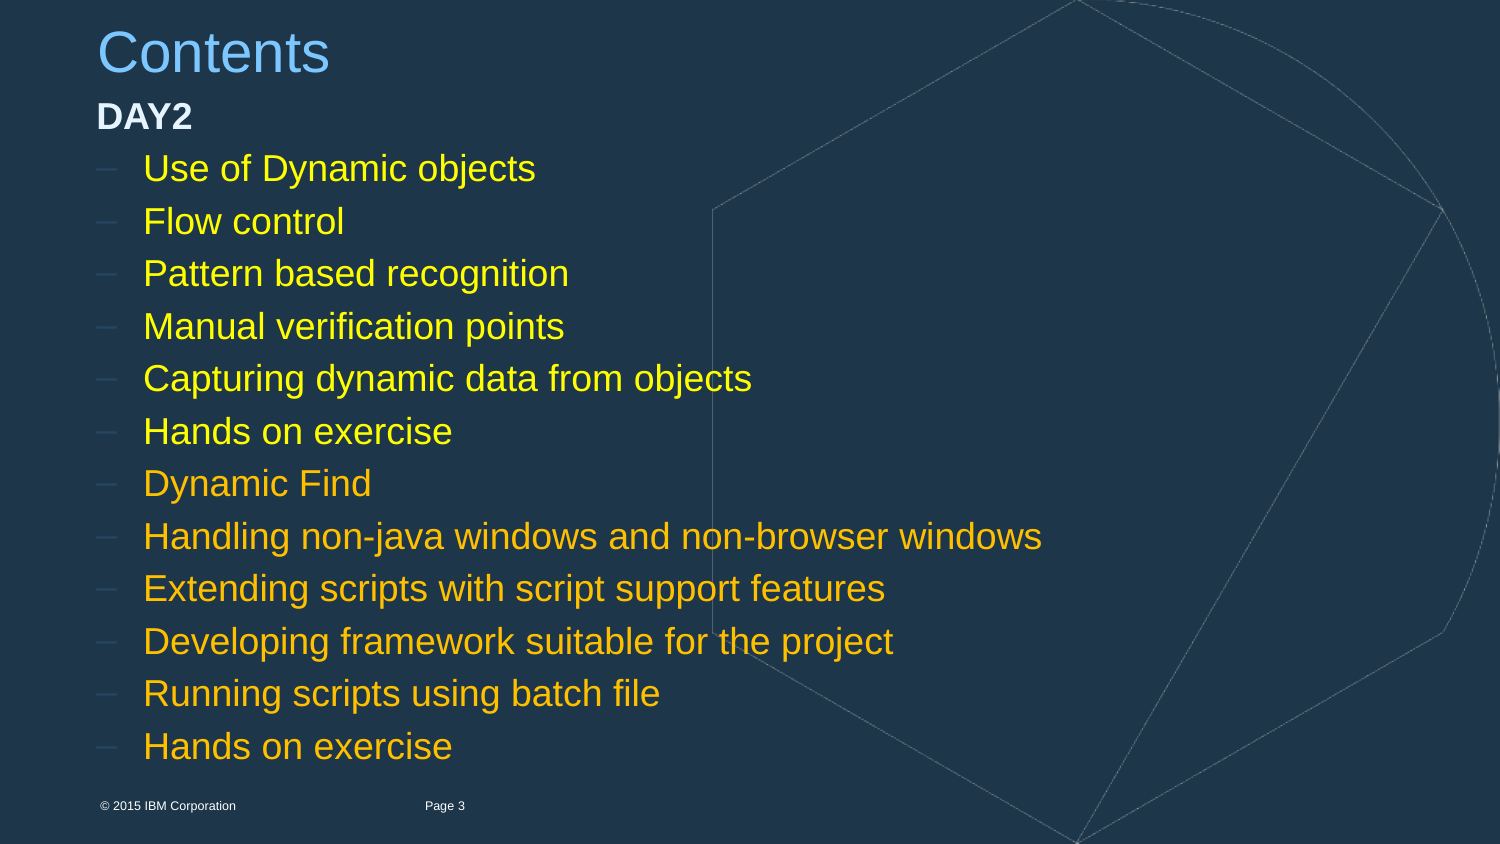

# Contents
DAY2
Use of Dynamic objects
Flow control
Pattern based recognition
Manual verification points
Capturing dynamic data from objects
Hands on exercise
Dynamic Find
Handling non-java windows and non-browser windows
Extending scripts with script support features
Developing framework suitable for the project
Running scripts using batch file
Hands on exercise